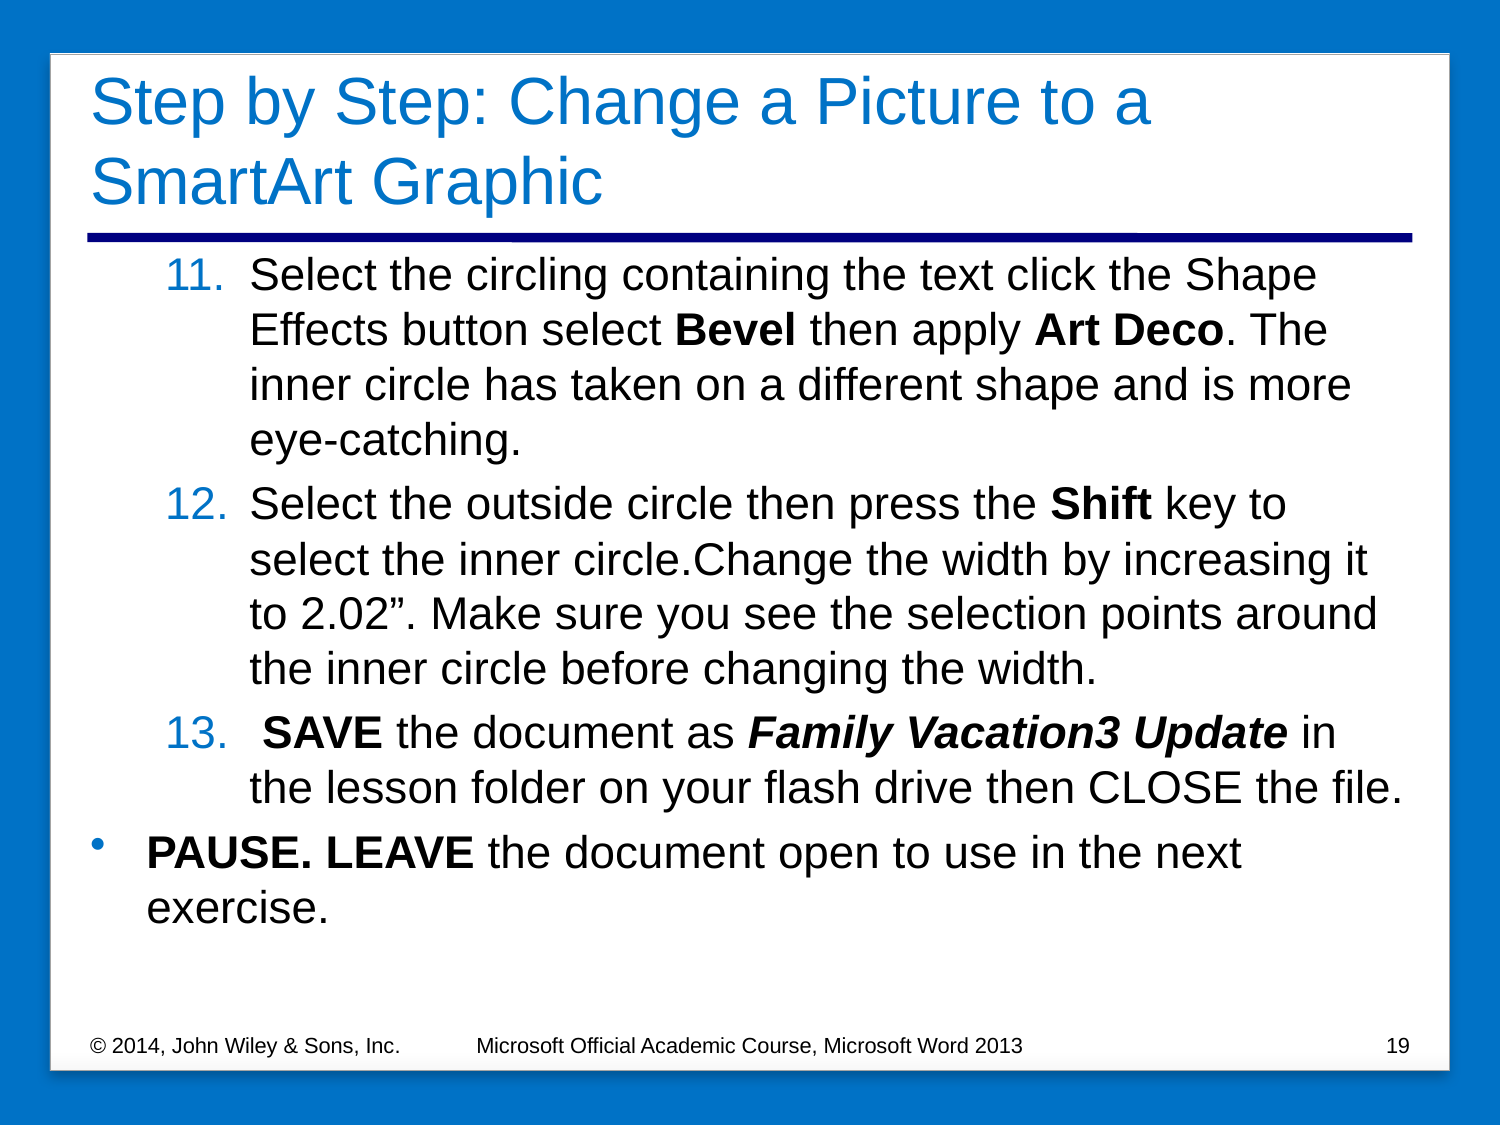

# Step by Step: Change a Picture to a SmartArt Graphic
Select the circling containing the text click the Shape Effects button select Bevel then apply Art Deco. The inner circle has taken on a different shape and is more eye-catching.
Select the outside circle then press the Shift key to select the inner circle.Change the width by increasing it to 2.02”. Make sure you see the selection points around the inner circle before changing the width.
 SAVE the document as Family Vacation3 Update in the lesson folder on your flash drive then CLOSE the file.
PAUSE. LEAVE the document open to use in the next exercise.
© 2014, John Wiley & Sons, Inc.
Microsoft Official Academic Course, Microsoft Word 2013
19